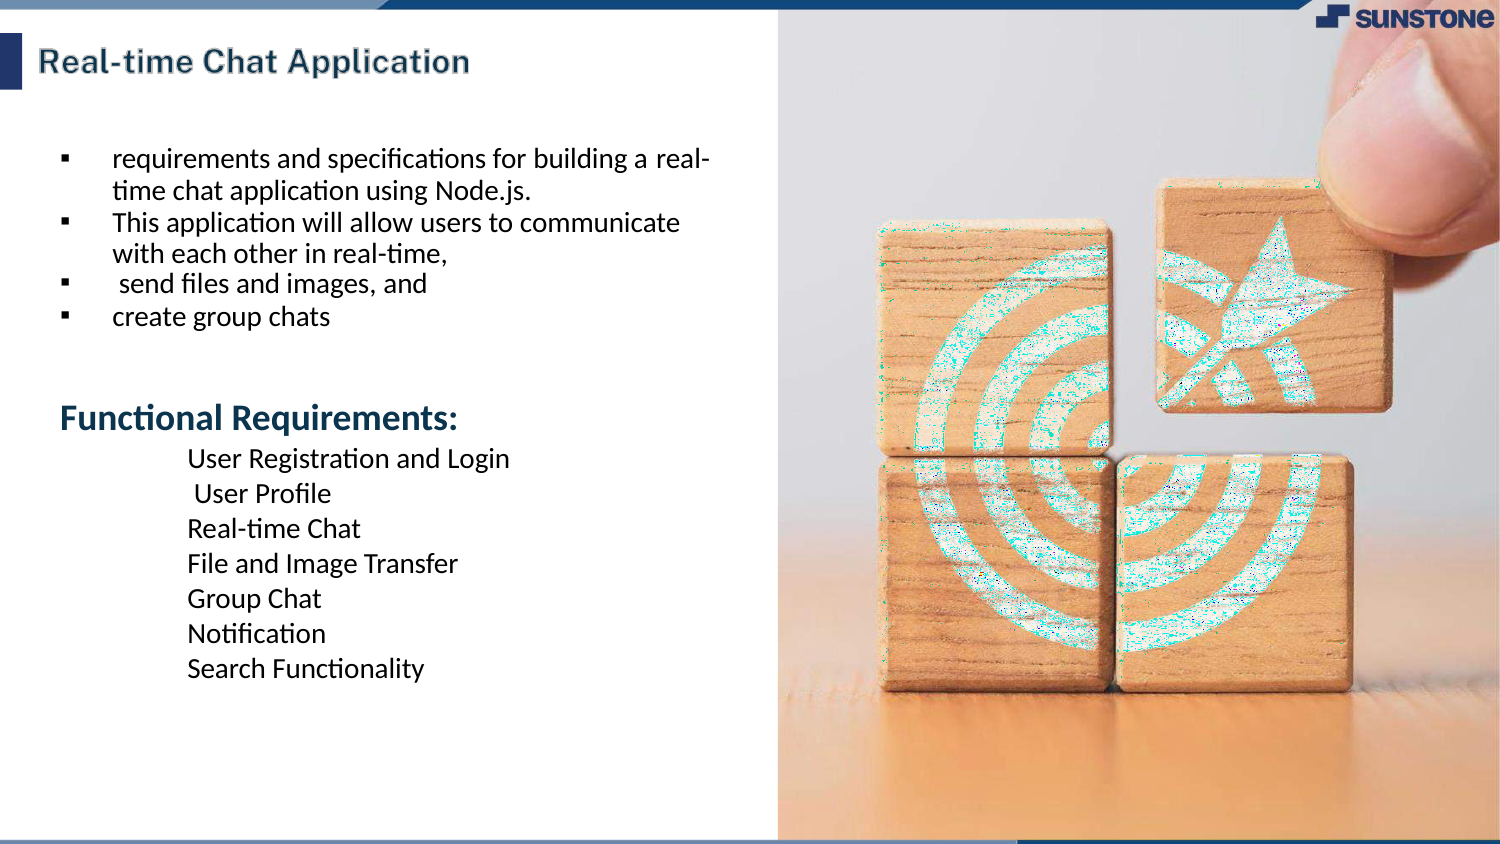

requirements and specifications for building a real-
# time chat application using Node.js.
This application will allow users to communicate  with each other in real-time,
send files and images, and
create group chats

Functional Requirements:
User Registration and Login  User Profile
Real-time Chat
File and Image Transfer  Group Chat  Notification
Search Functionality